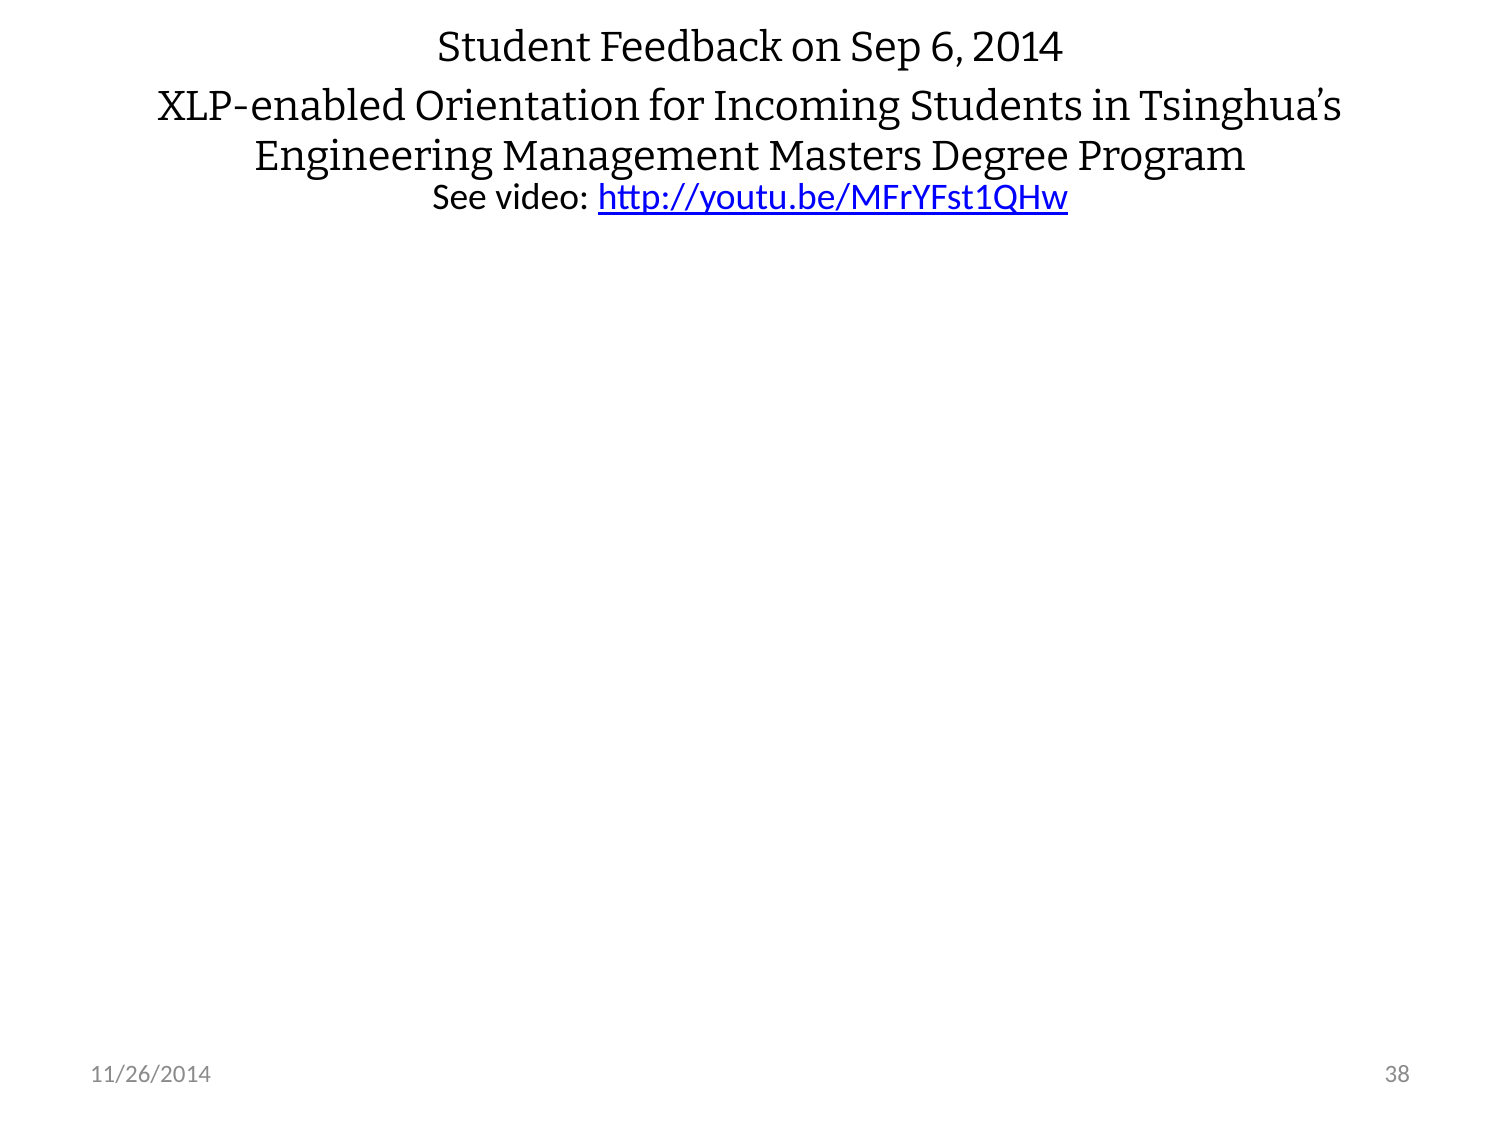

Student Feedback on Sep 6, 2014
XLP-enabled Orientation for Incoming Students in Tsinghua’s Engineering Management Masters Degree Program
See video: http://youtu.be/MFrYFst1QHw
11/26/2014
38